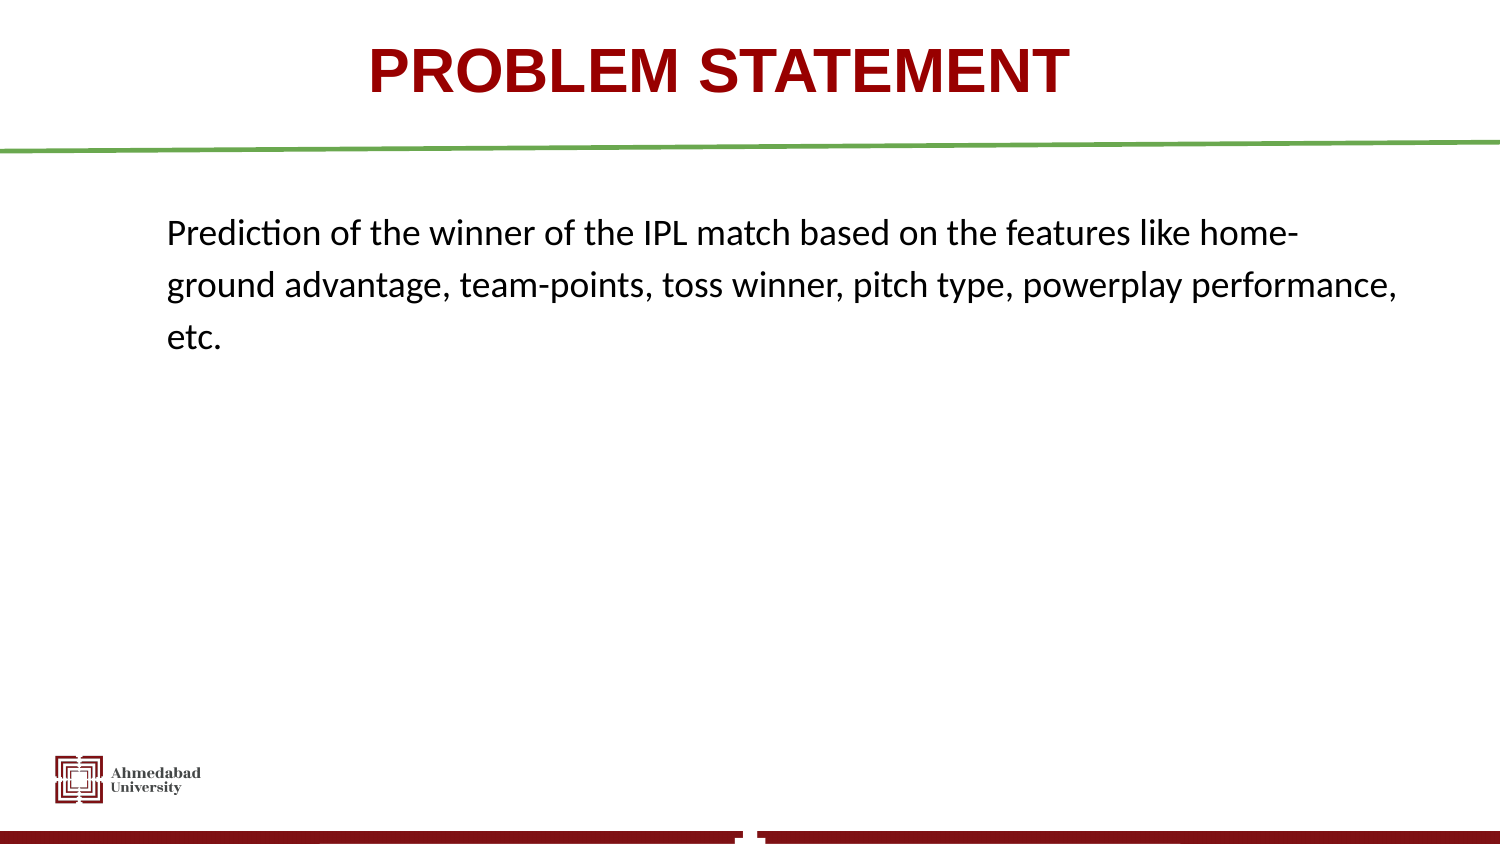

# PROBLEM STATEMENT
Prediction of the winner of the IPL match based on the features like home-ground advantage, team-points, toss winner, pitch type, powerplay performance, etc.